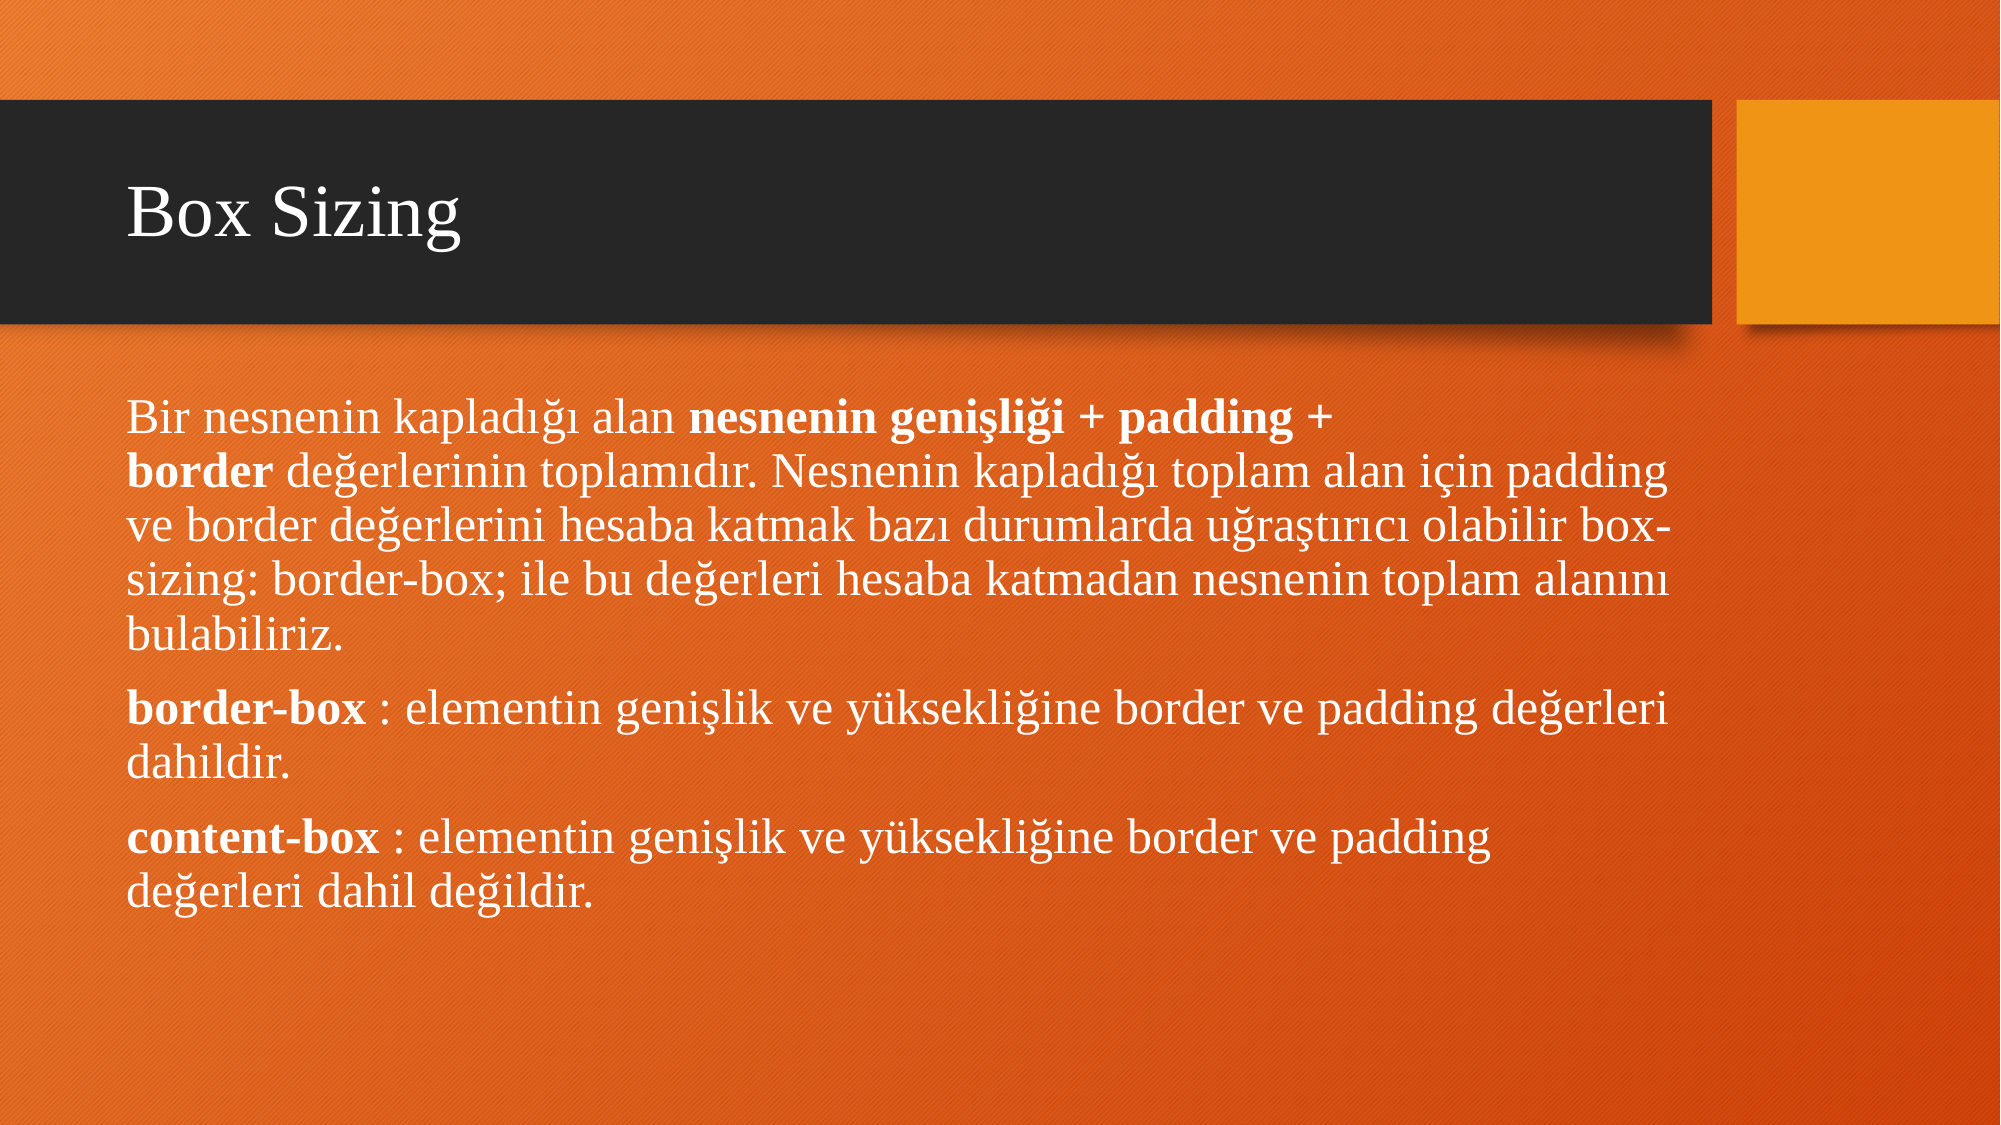

# Box Sizing
Bir nesnenin kapladığı alan nesnenin genişliği + padding + border değerlerinin toplamıdır. Nesnenin kapladığı toplam alan için padding ve border değerlerini hesaba katmak bazı durumlarda uğraştırıcı olabilir box-sizing: border-box; ile bu değerleri hesaba katmadan nesnenin toplam alanını bulabiliriz.
border-box : elementin genişlik ve yüksekliğine border ve padding değerleri dahildir.
content-box : elementin genişlik ve yüksekliğine border ve padding değerleri dahil değildir.